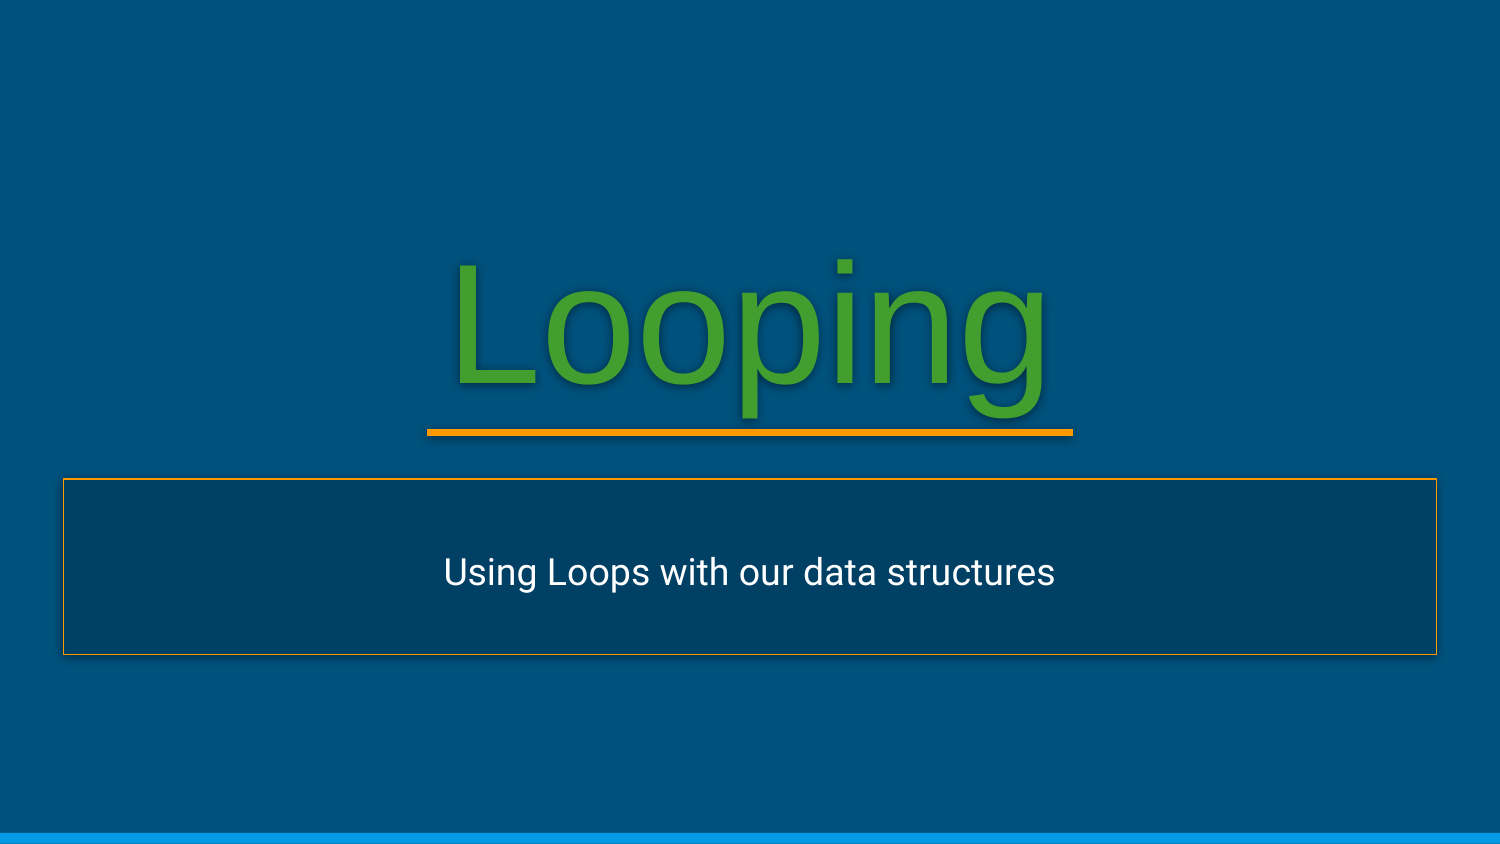

# Looping
Using Loops with our data structures